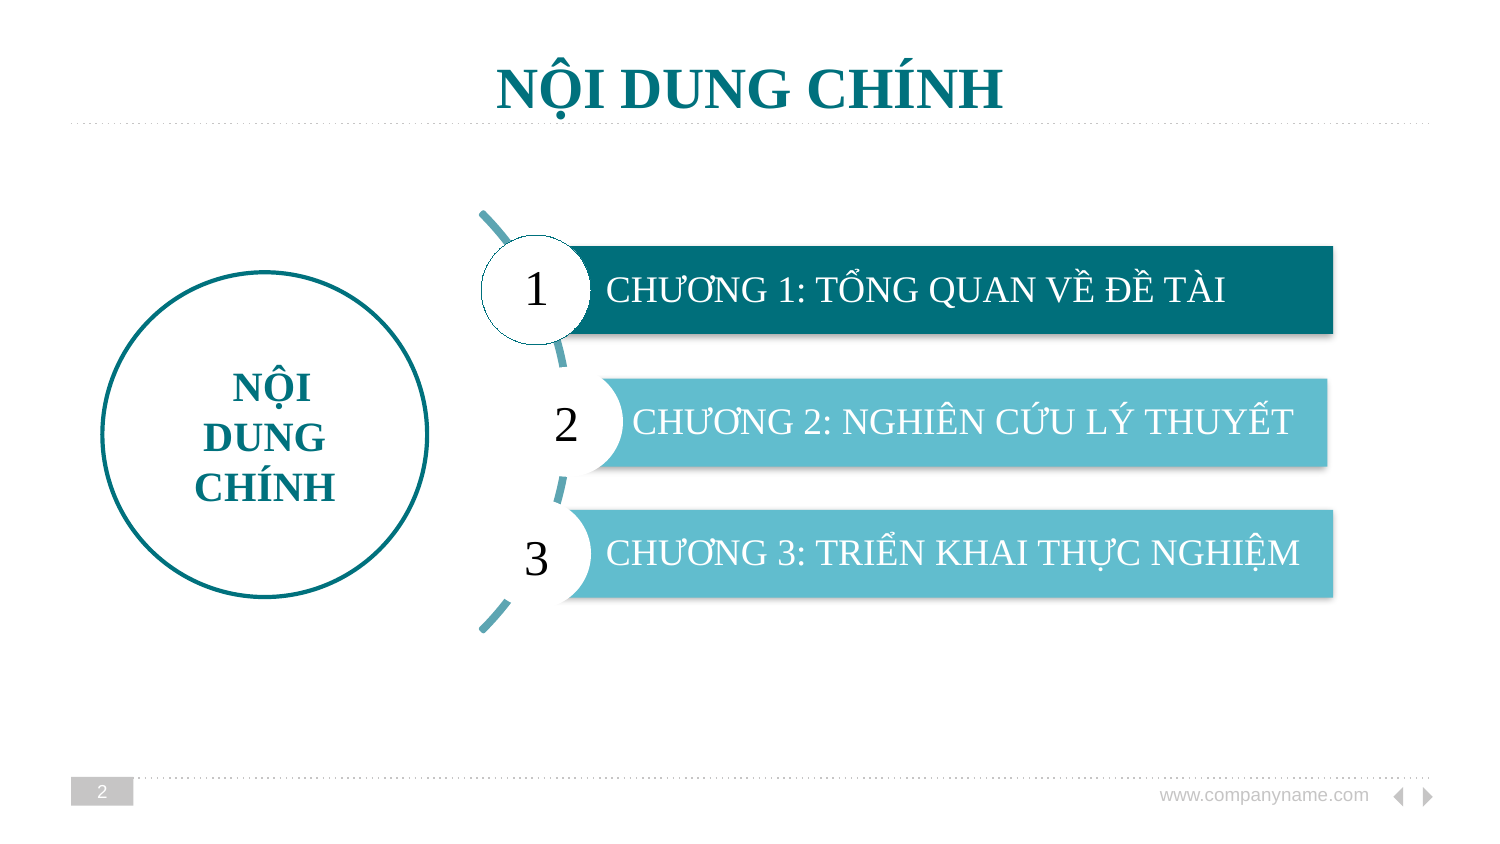

# NỘI DUNG CHÍNH
CHƯƠNG 1: TỔNG QUAN VỀ ĐỀ TÀI
CHƯƠNG 2: NGHIÊN CỨU LÝ THUYẾT
CHƯƠNG 3: TRIỂN KHAI THỰC NGHIỆM
1
vNỘI DUNG CHÍNH
2
3
2